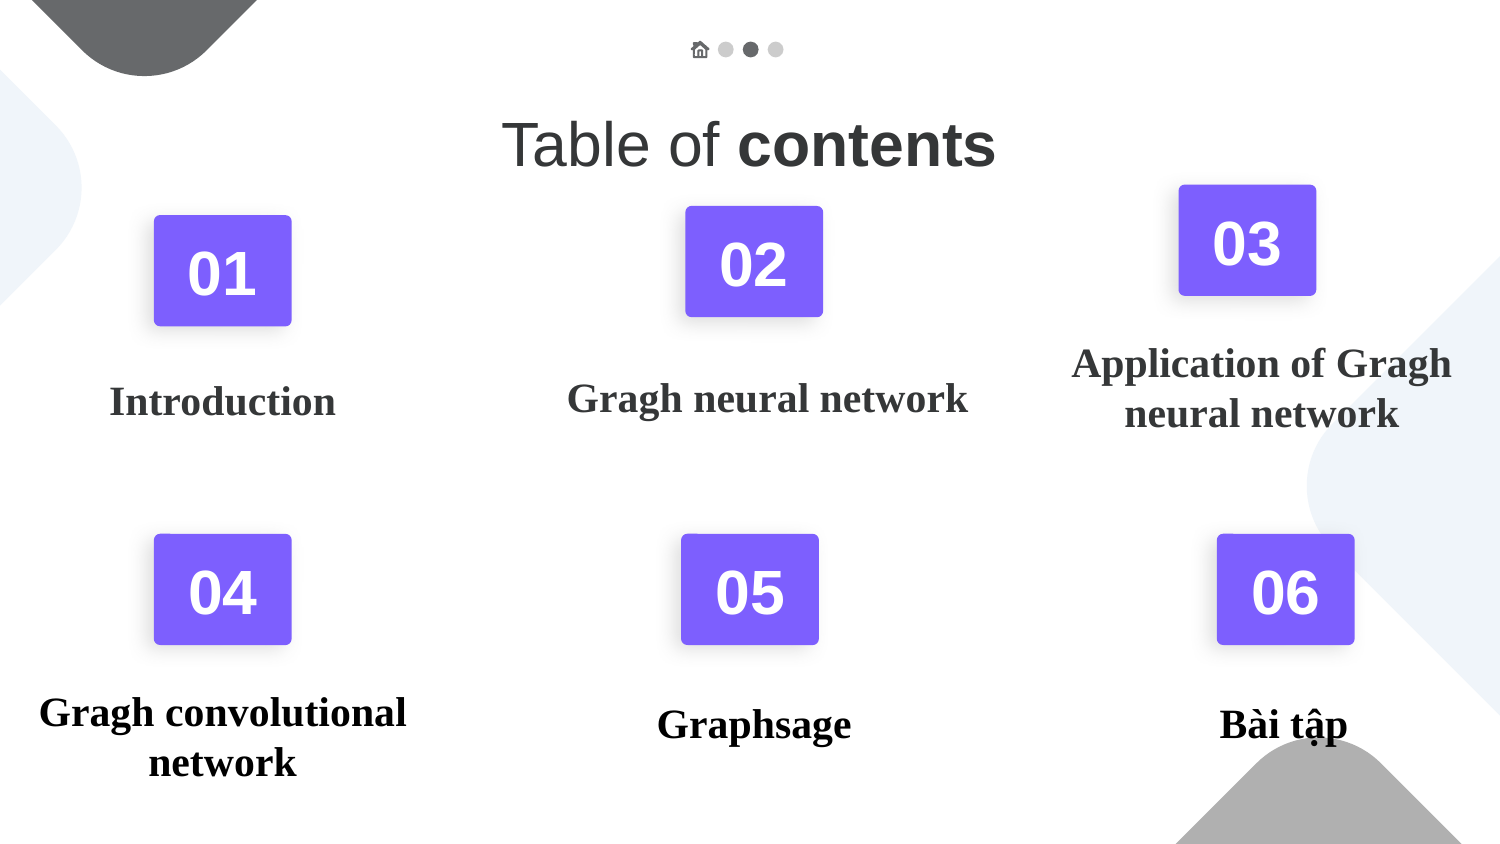

Table of contents
03
02
# 01
Gragh neural network
Introduction
Application of Gragh neural network
04
05
06
Gragh convolutional network

Graphsage

Bài tập